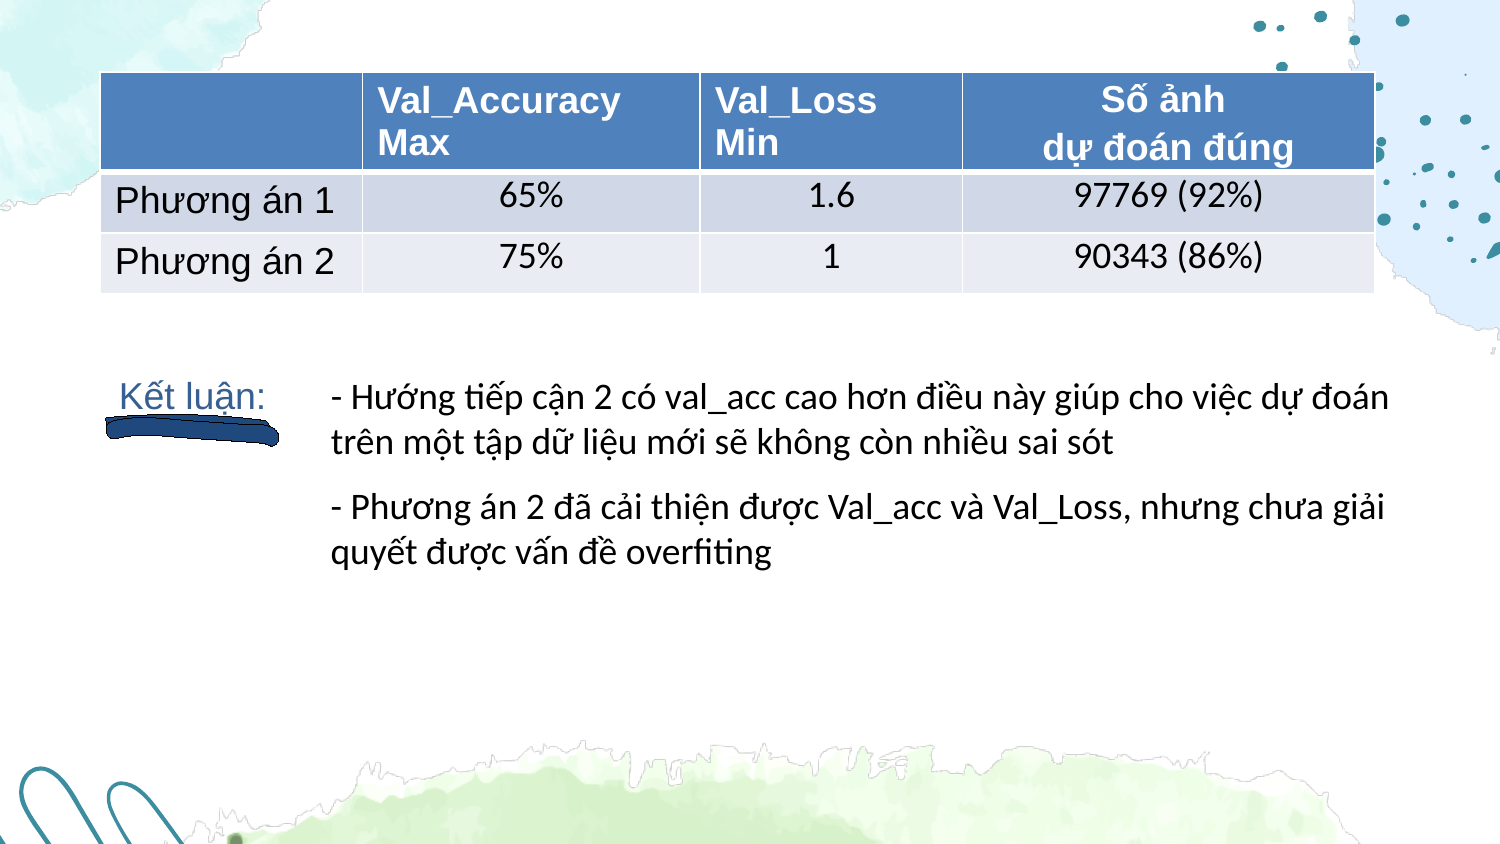

|  | Val\_Accuracy Max | Val\_Loss Min | Số ảnh dự đoán đúng |
| --- | --- | --- | --- |
| Phương án 1 | 65% | 1.6 | 97769 (92%) |
| Phương án 2 | 75% | 1 | 90343 (86%) |
Kết luận:
- Hướng tiếp cận 2 có val_acc cao hơn điều này giúp cho việc dự đoán
trên một tập dữ liệu mới sẽ không còn nhiều sai sót

- Phương án 2 đã cải thiện được Val_acc và Val_Loss, nhưng chưa giải
quyết được vấn đề overfiting